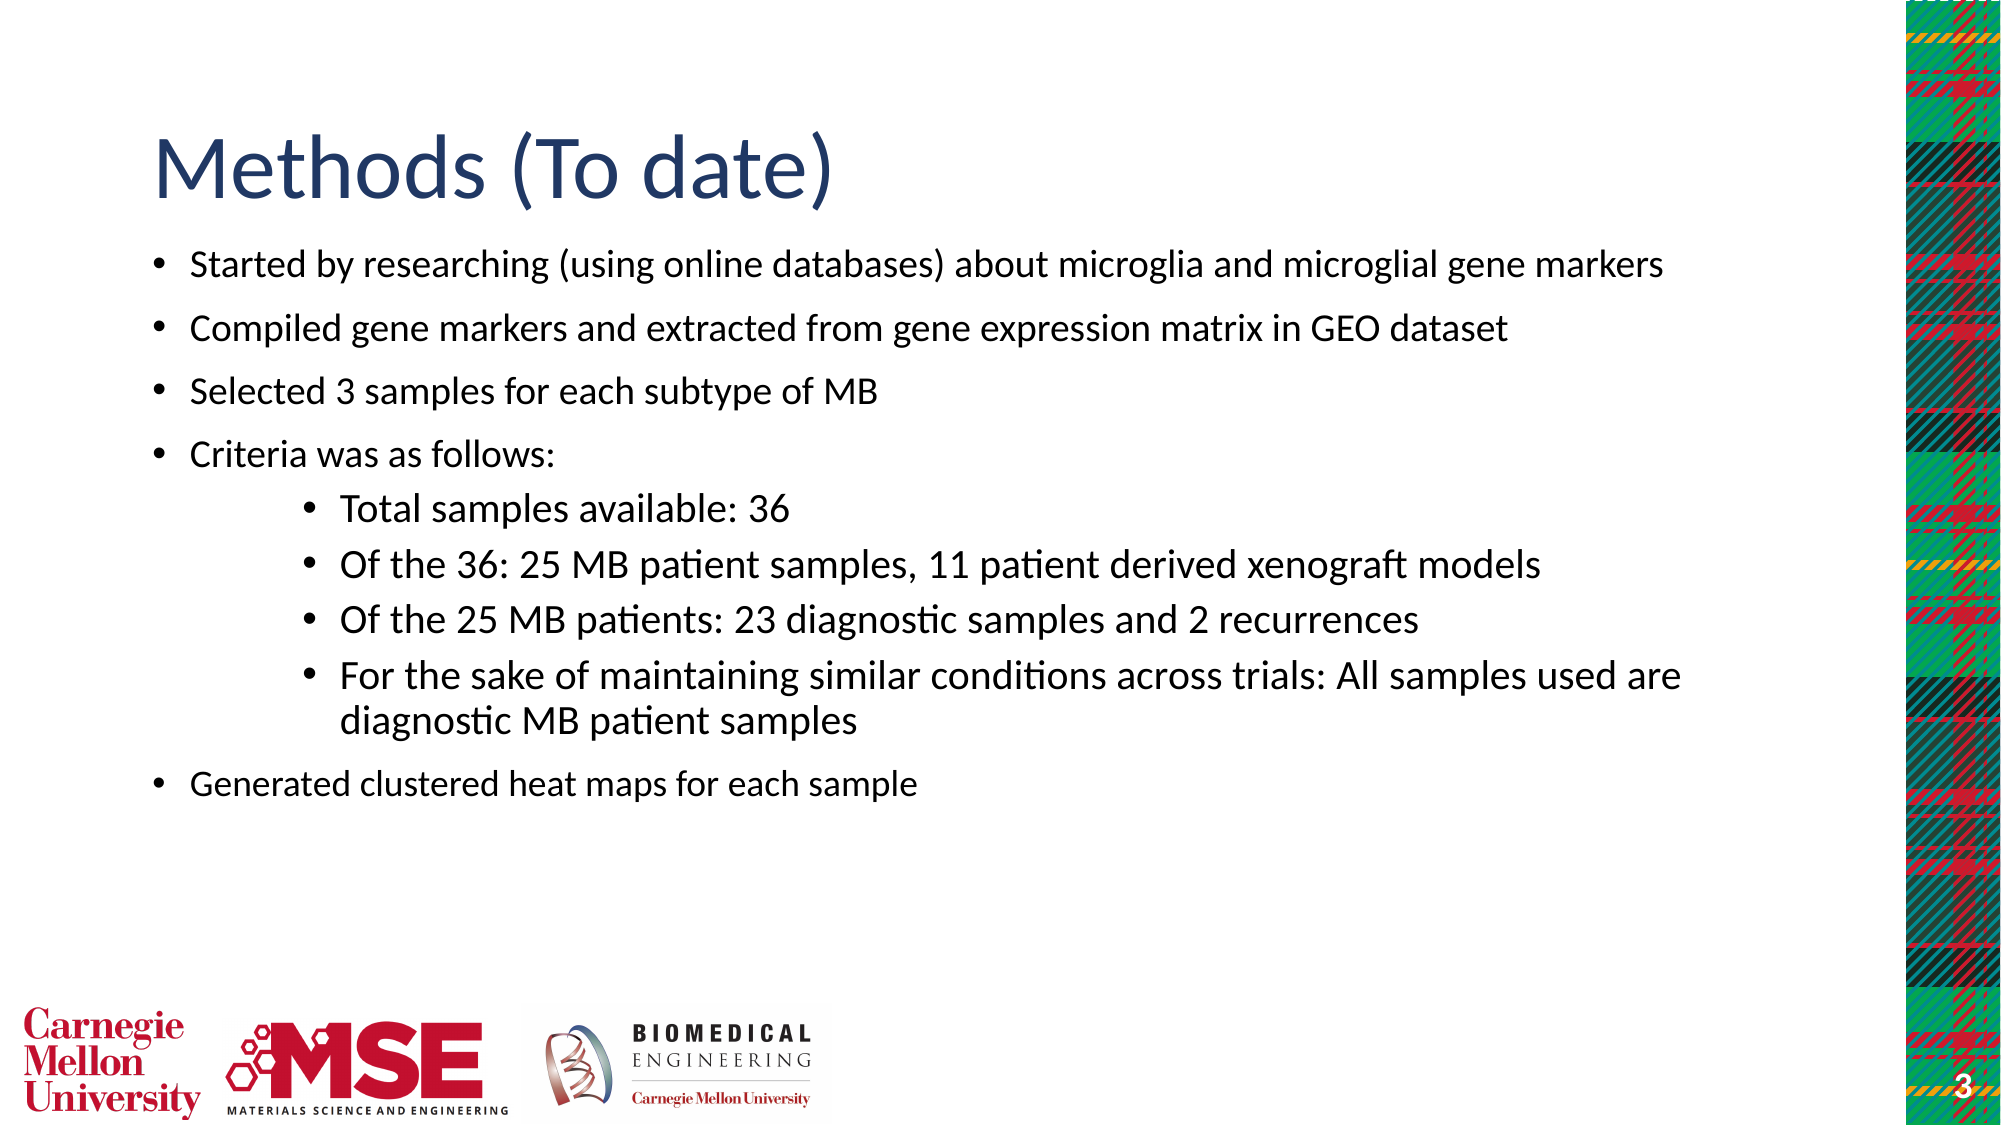

# Methods (To date)
Started by researching (using online databases) about microglia and microglial gene markers
Compiled gene markers and extracted from gene expression matrix in GEO dataset
Selected 3 samples for each subtype of MB
Criteria was as follows:
Total samples available: 36
Of the 36: 25 MB patient samples, 11 patient derived xenograft models
Of the 25 MB patients: 23 diagnostic samples and 2 recurrences
For the sake of maintaining similar conditions across trials: All samples used are diagnostic MB patient samples
Generated clustered heat maps for each sample

3